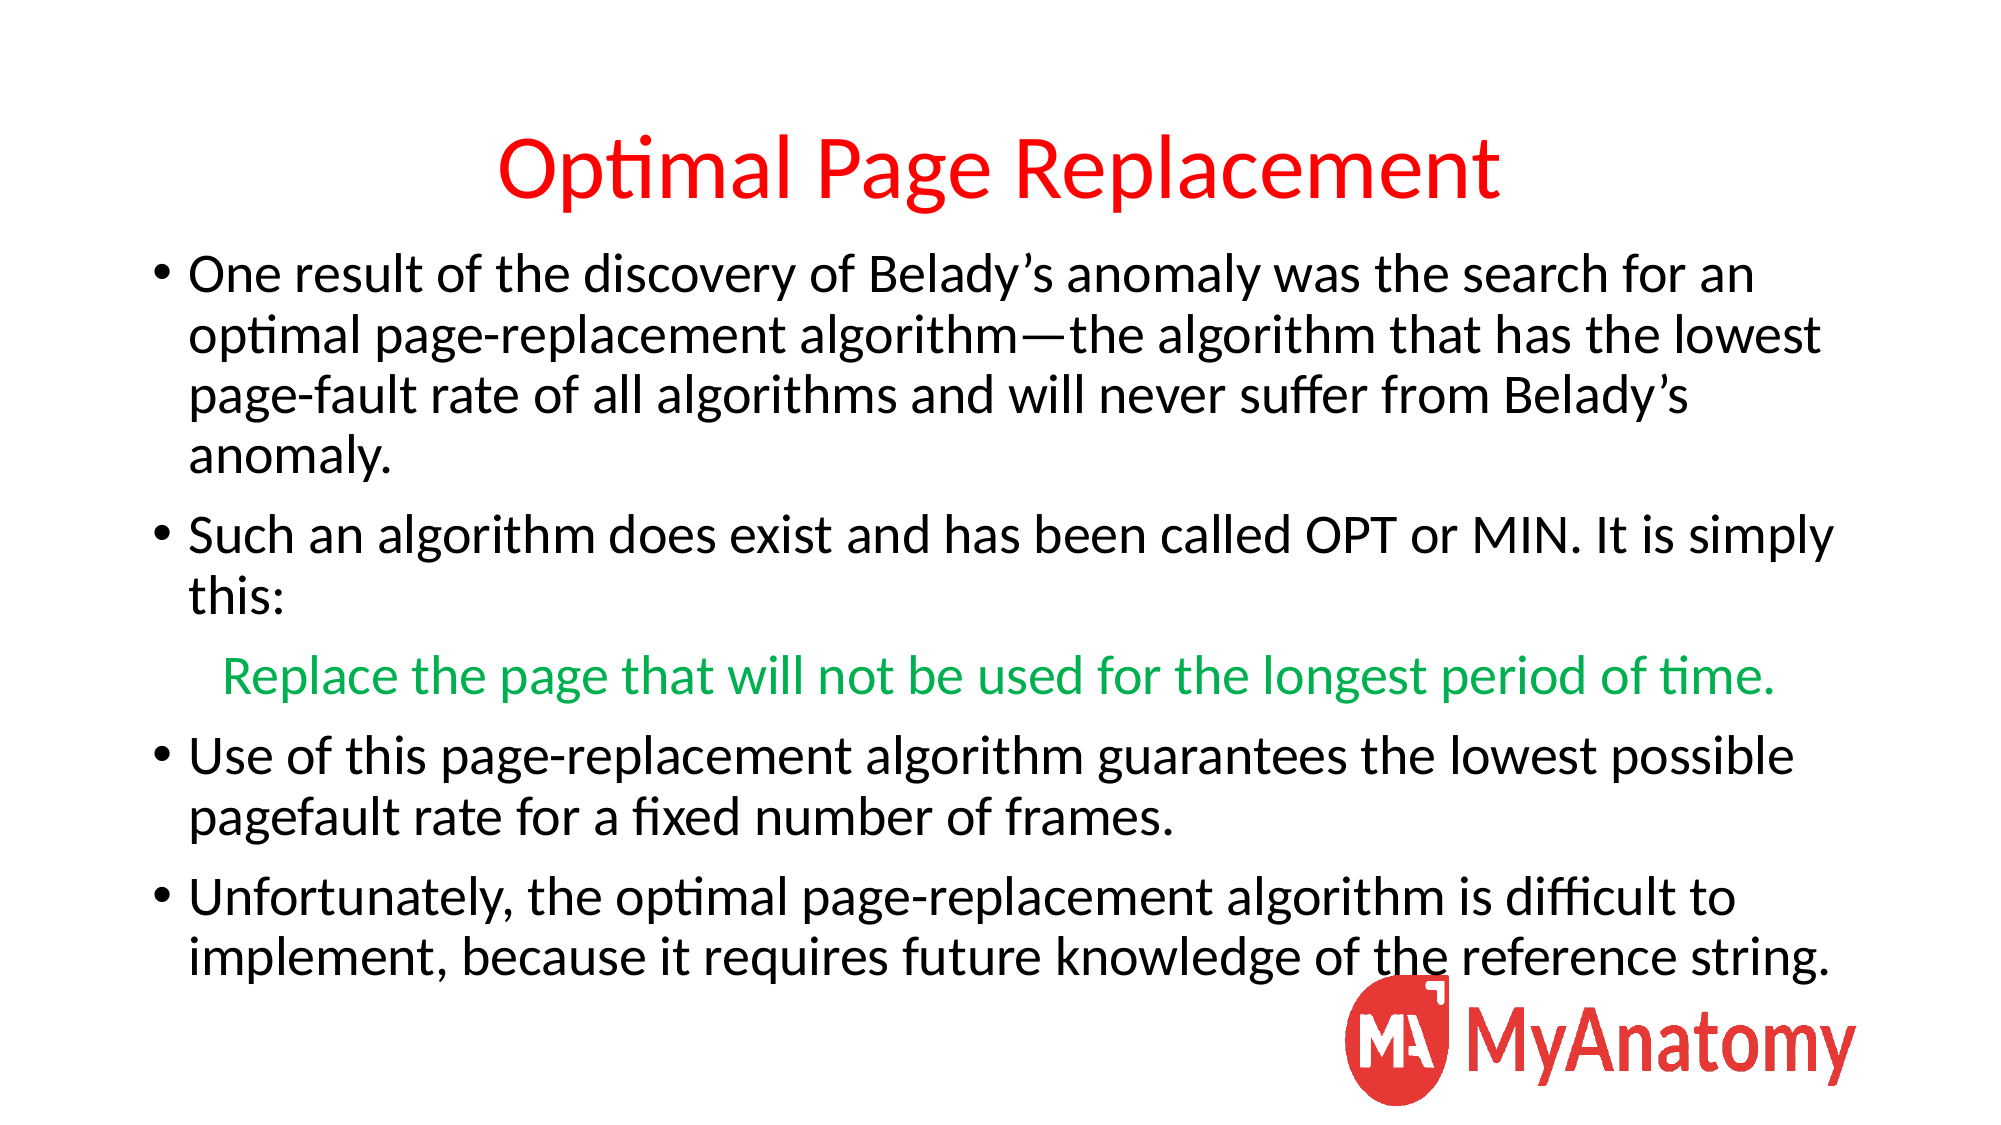

# Optimal Page Replacement
One result of the discovery of Belady’s anomaly was the search for an optimal page-replacement algorithm—the algorithm that has the lowest page-fault rate of all algorithms and will never suffer from Belady’s anomaly.
Such an algorithm does exist and has been called OPT or MIN. It is simply this:
Replace the page that will not be used for the longest period of time.
Use of this page-replacement algorithm guarantees the lowest possible pagefault rate for a fixed number of frames.
Unfortunately, the optimal page-replacement algorithm is difficult to implement, because it requires future knowledge of the reference string.